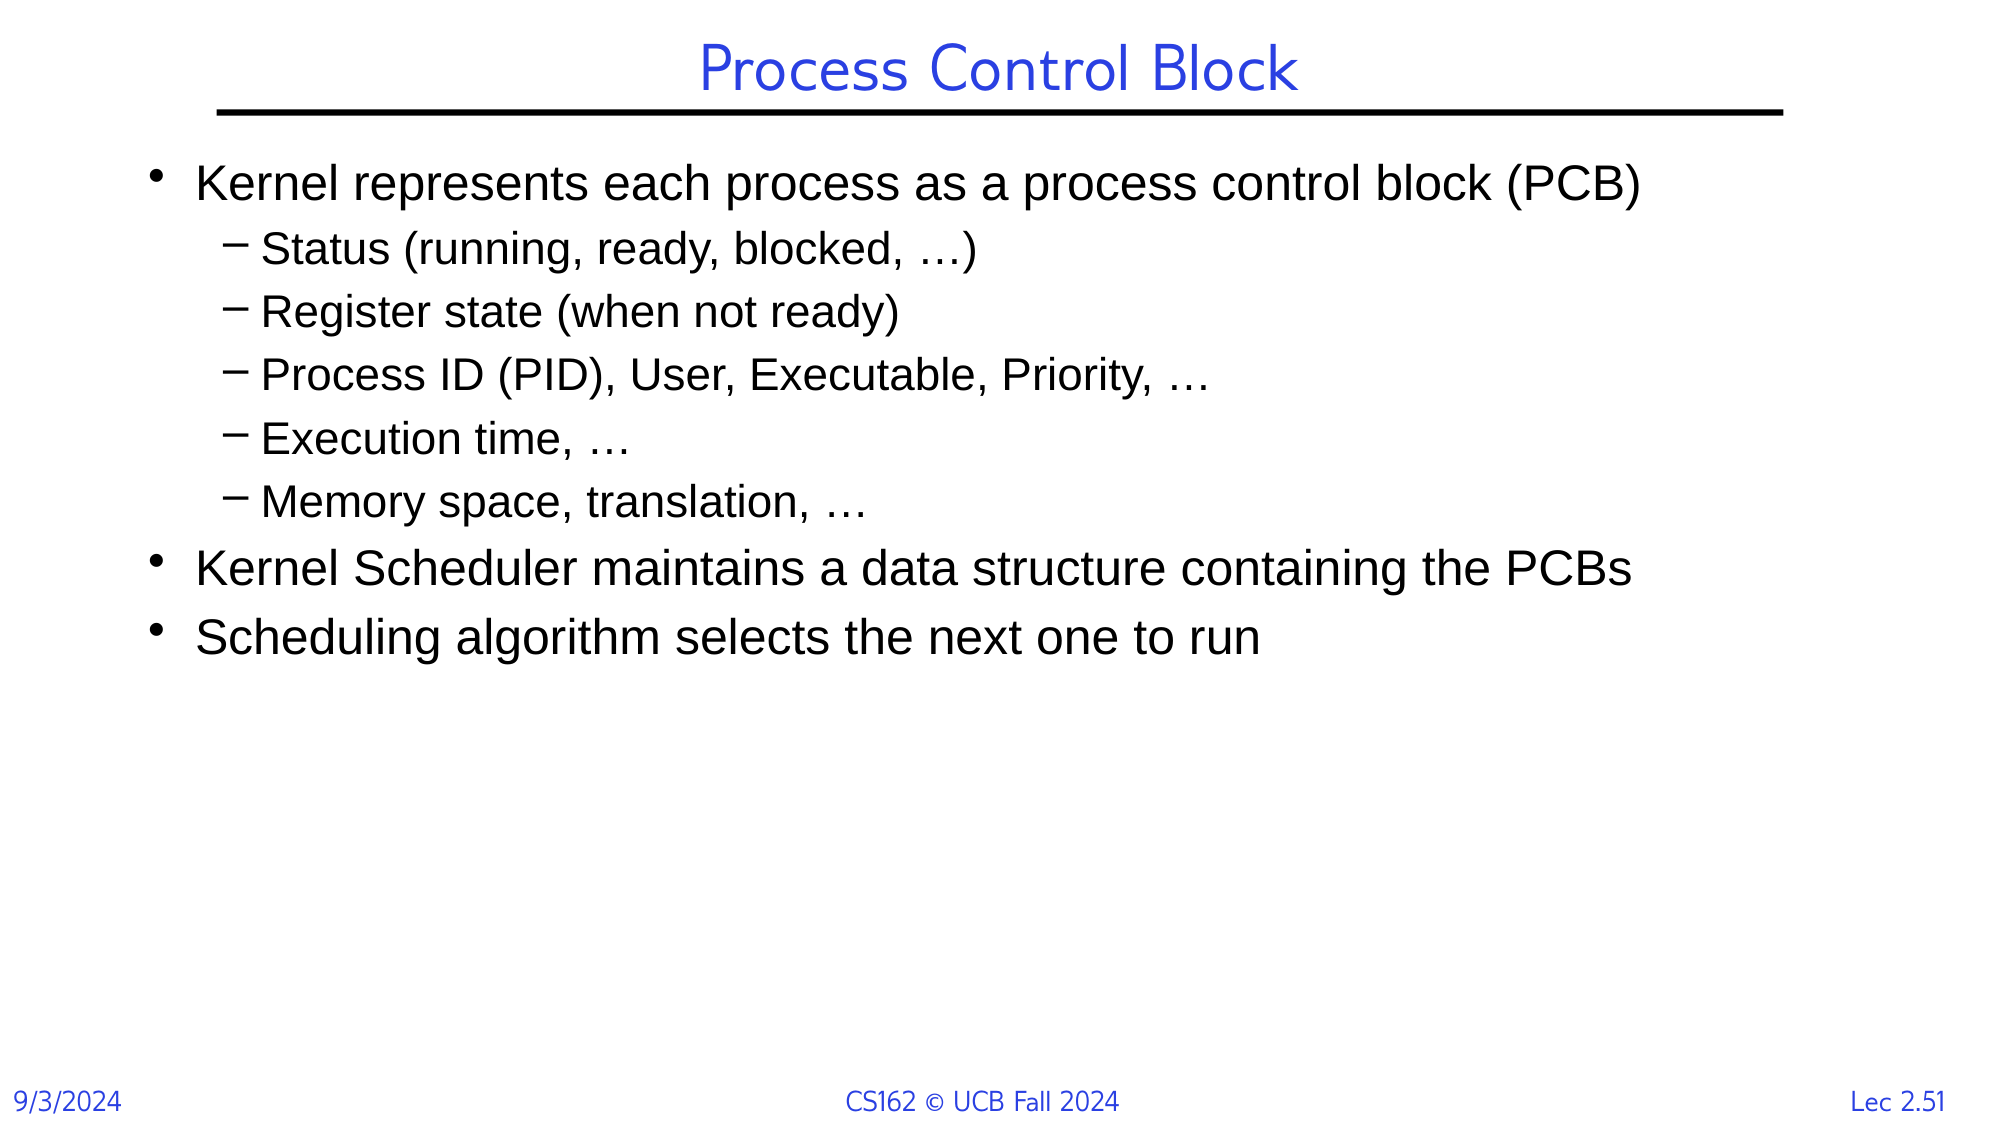

# Process Control Block
Kernel represents each process as a process control block (PCB)
Status (running, ready, blocked, …)
Register state (when not ready)
Process ID (PID), User, Executable, Priority, …
Execution time, …
Memory space, translation, …
Kernel Scheduler maintains a data structure containing the PCBs
Scheduling algorithm selects the next one to run